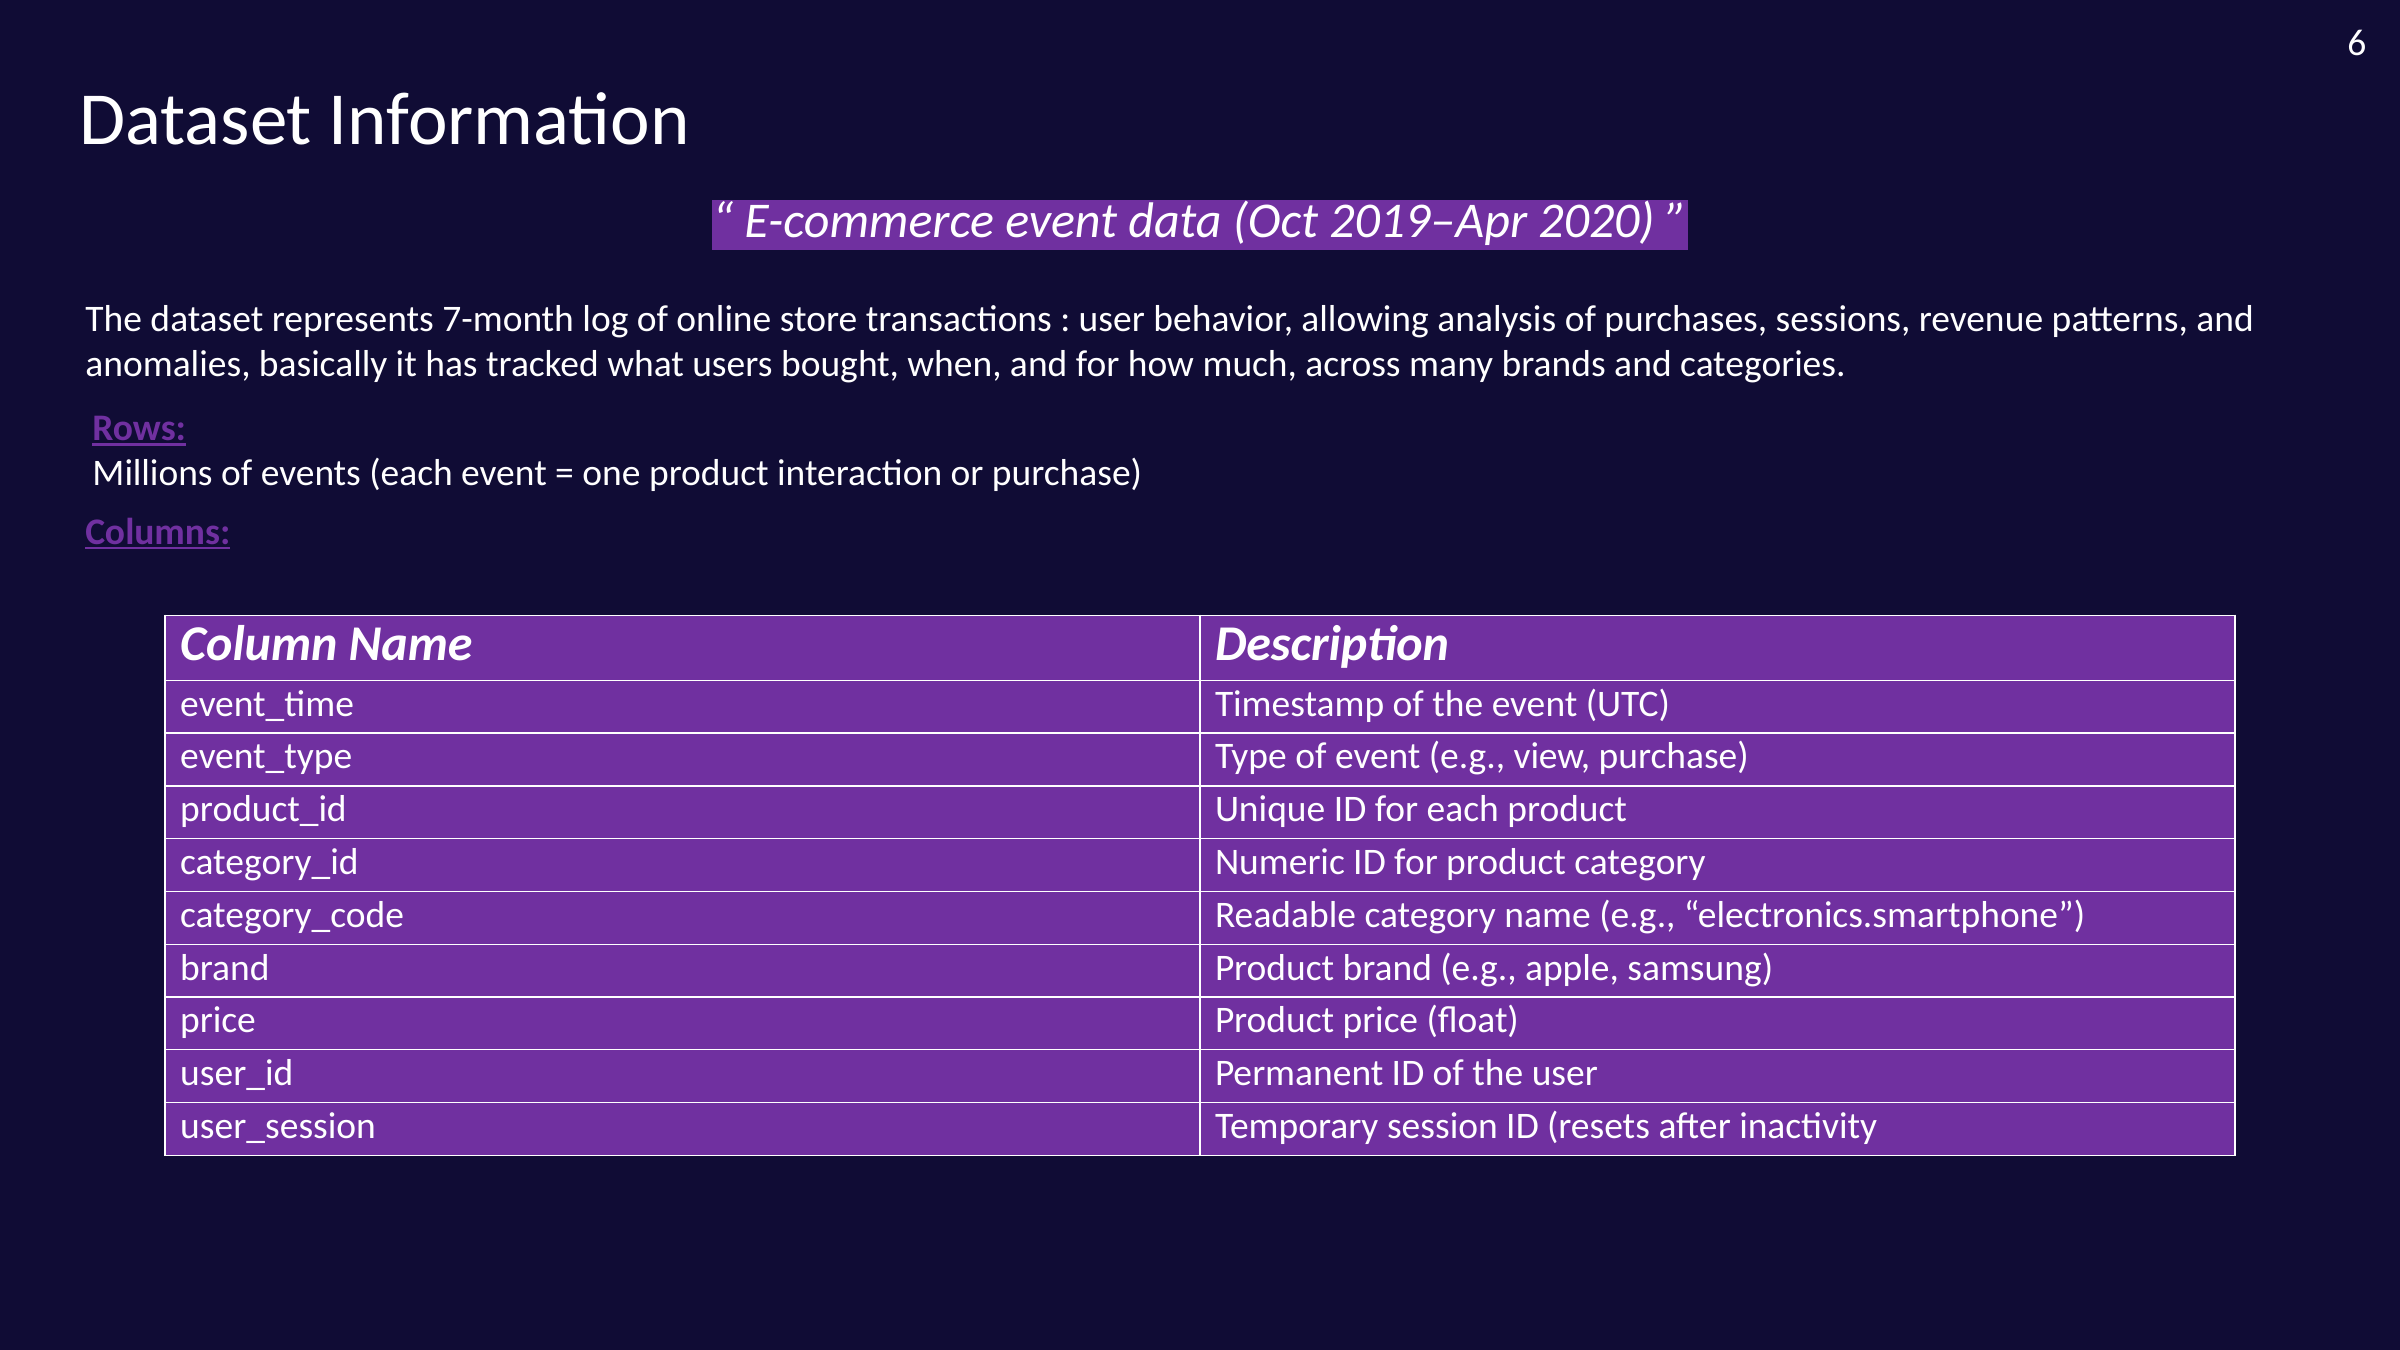

6
Dataset Information
“ E-commerce event data (Oct 2019–Apr 2020) ”
The dataset represents 7-month log of online store transactions : user behavior, allowing analysis of purchases, sessions, revenue patterns, and anomalies, basically it has tracked what users bought, when, and for how much, across many brands and categories.
Rows:
Millions of events (each event = one product interaction or purchase)

Columns:
| Column Name | Description |
| --- | --- |
| event\_time | Timestamp of the event (UTC) |
| event\_type | Type of event (e.g., view, purchase) |
| product\_id | Unique ID for each product |
| category\_id | Numeric ID for product category |
| category\_code | Readable category name (e.g., “electronics.smartphone”) |
| brand | Product brand (e.g., apple, samsung) |
| price | Product price (float) |
| user\_id | Permanent ID of the user |
| user\_session | Temporary session ID (resets after inactivity |